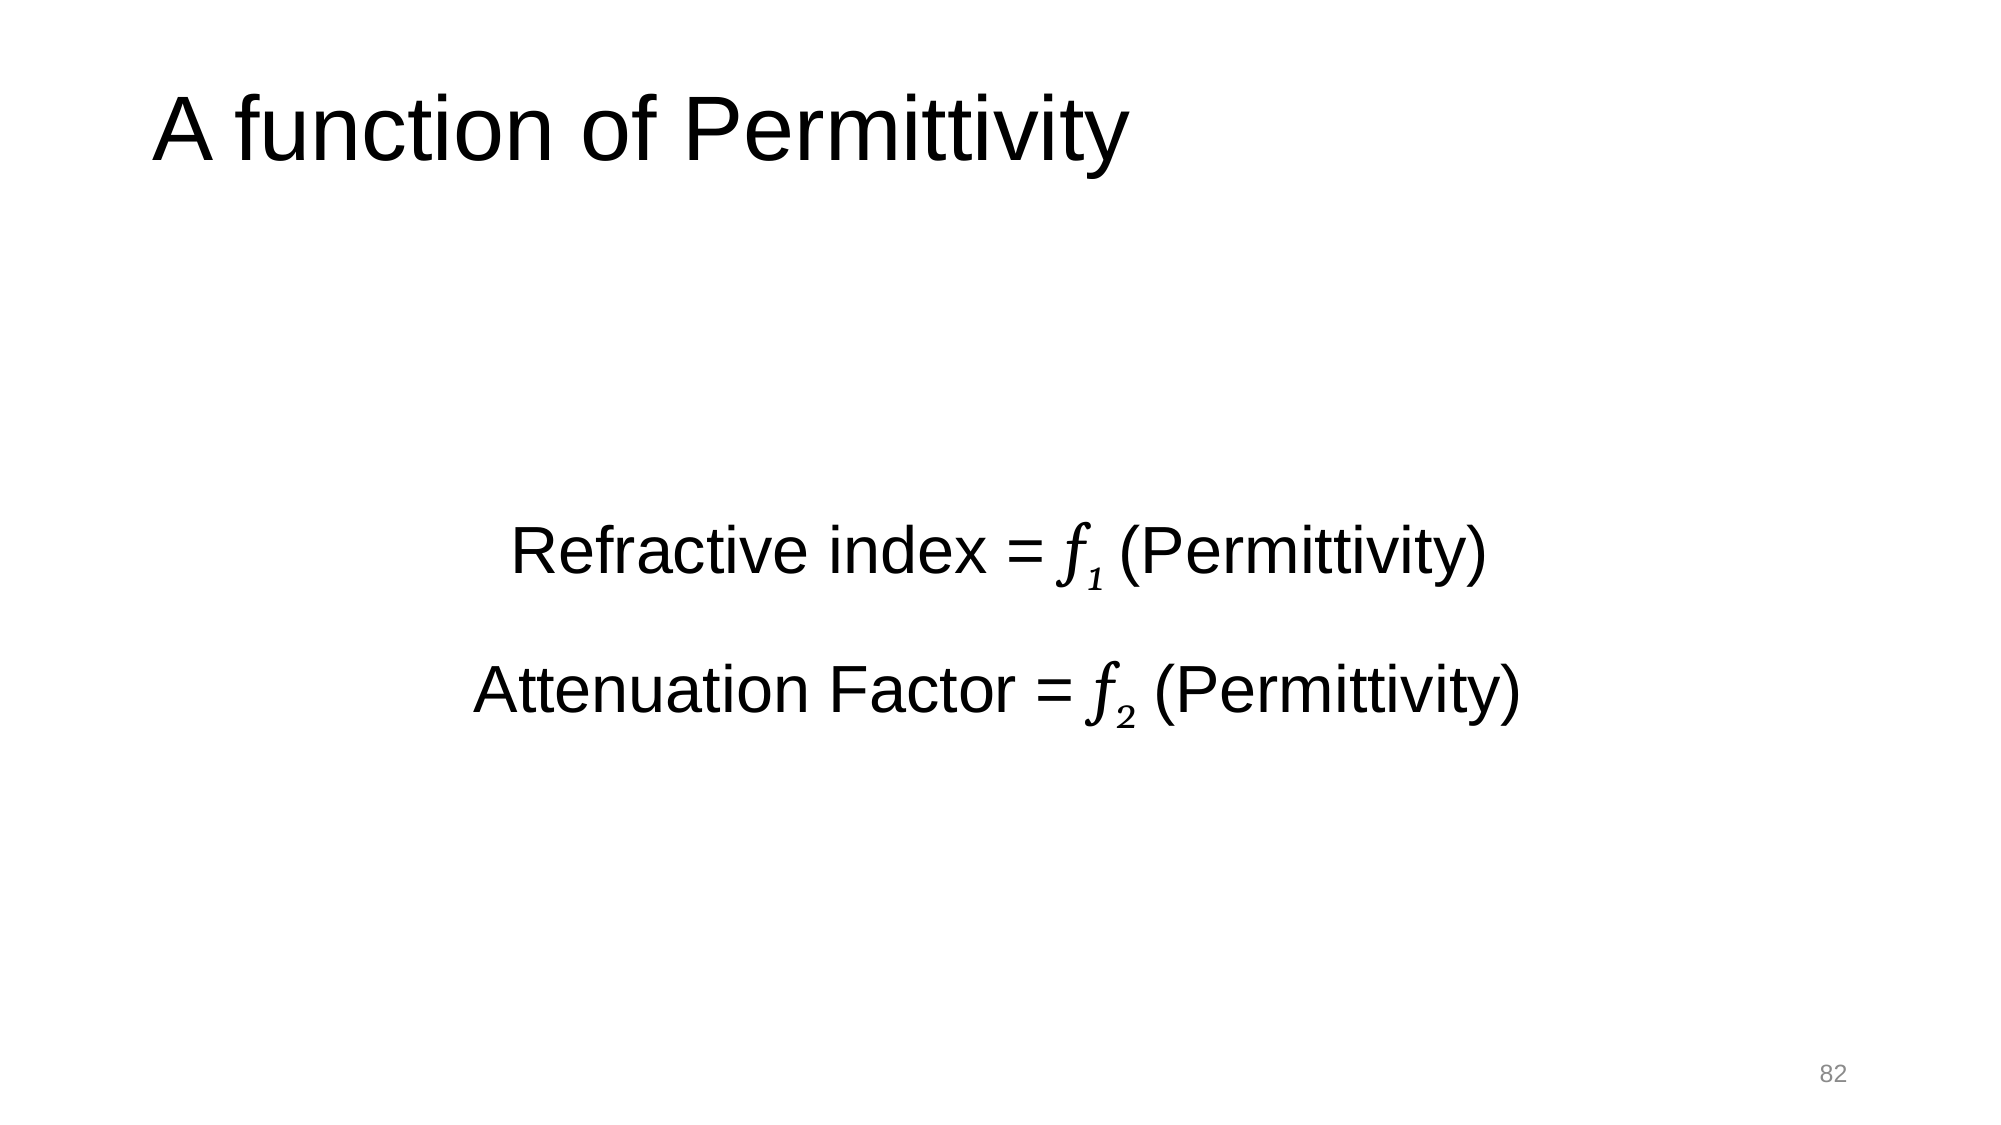

# A function of Permittivity

Refractive index = f1 (Permittivity)
Attenuation Factor = f2 (Permittivity)
82